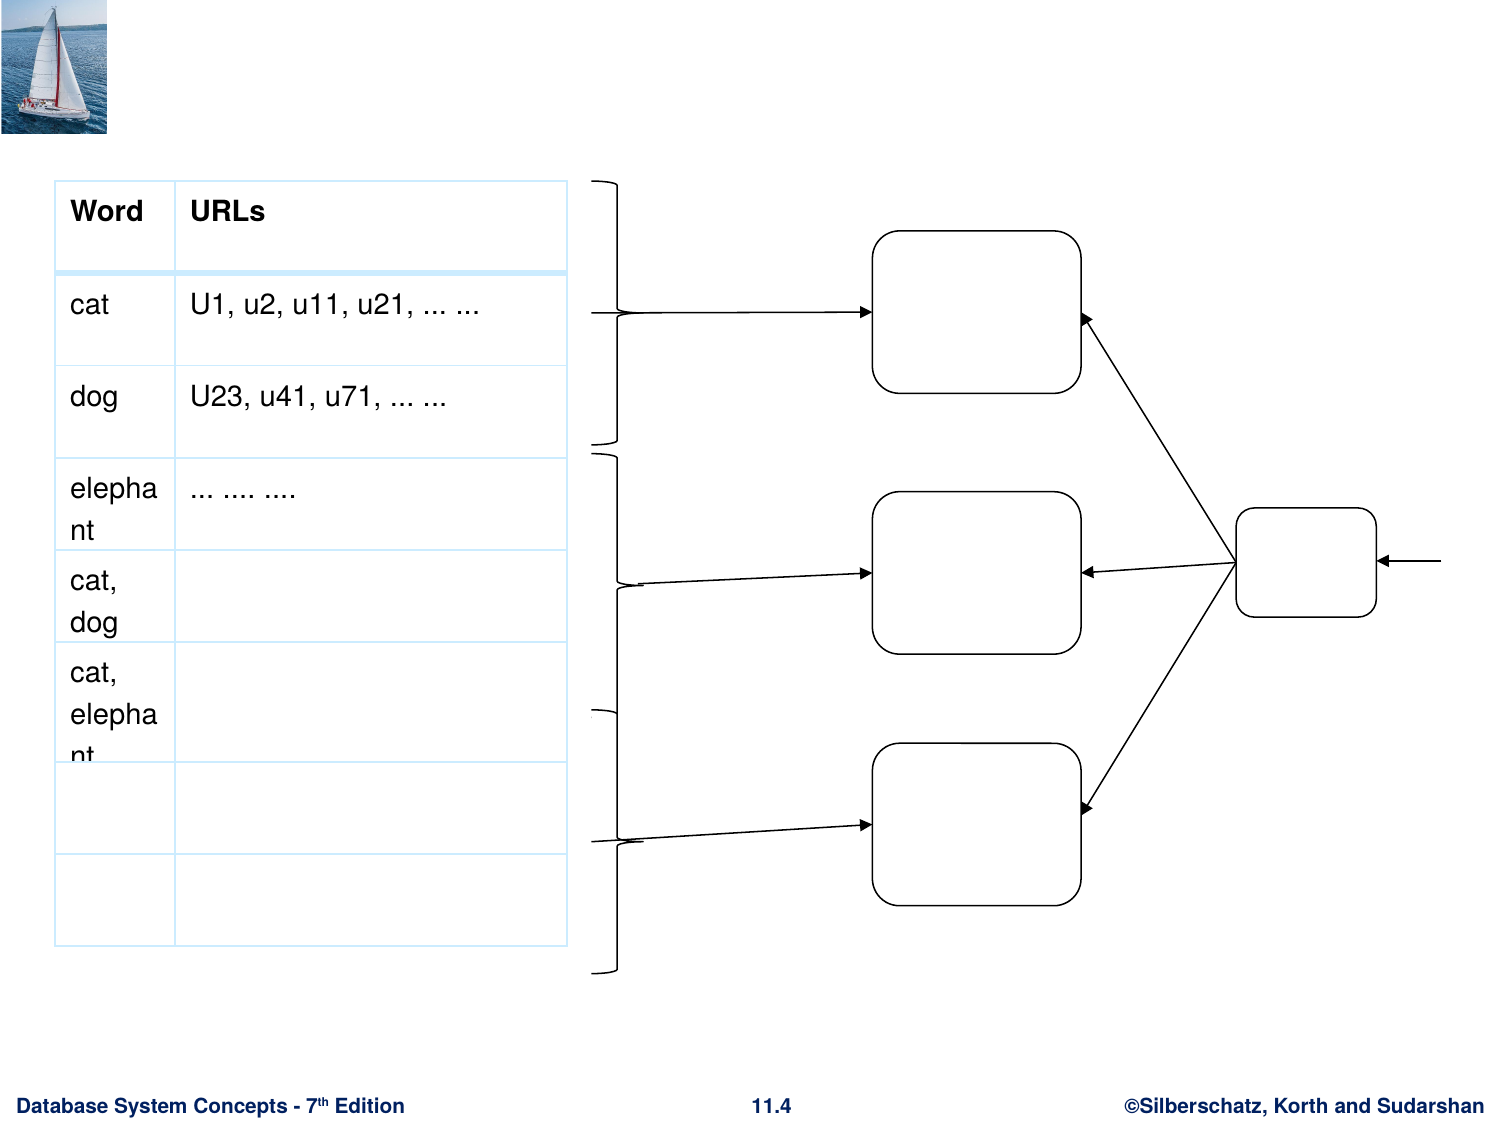

| Word | URLs |
| --- | --- |
| cat | U1, u2, u11, u21, ... ... |
| dog | U23, u41, u71, ... ... |
| elephant | ... .... .... |
| cat, dog |  |
| cat, elephant |  |
|  |  |
|  |  |